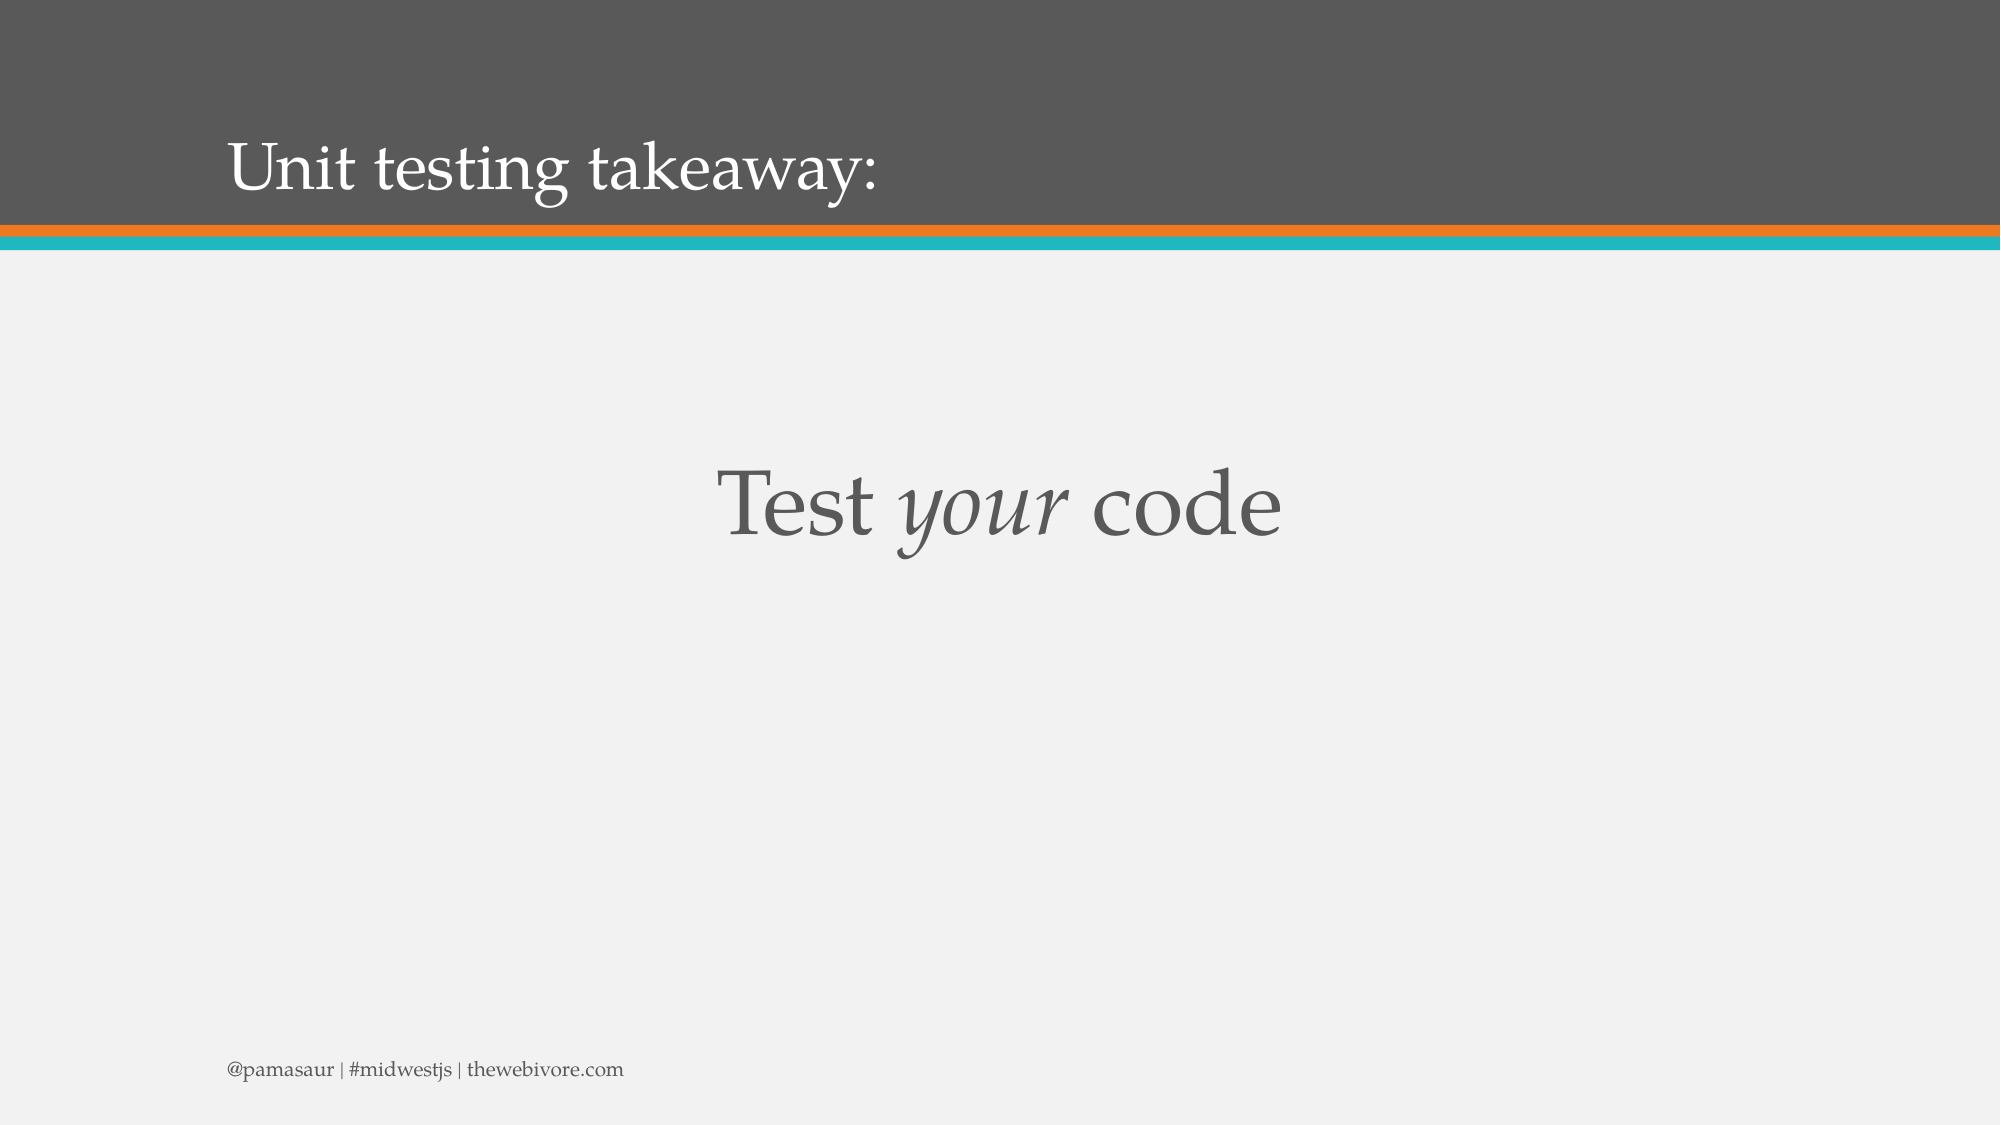

# Unit testing takeaway:

Test your code
@pamasaur | #midwestjs | thewebivore.com